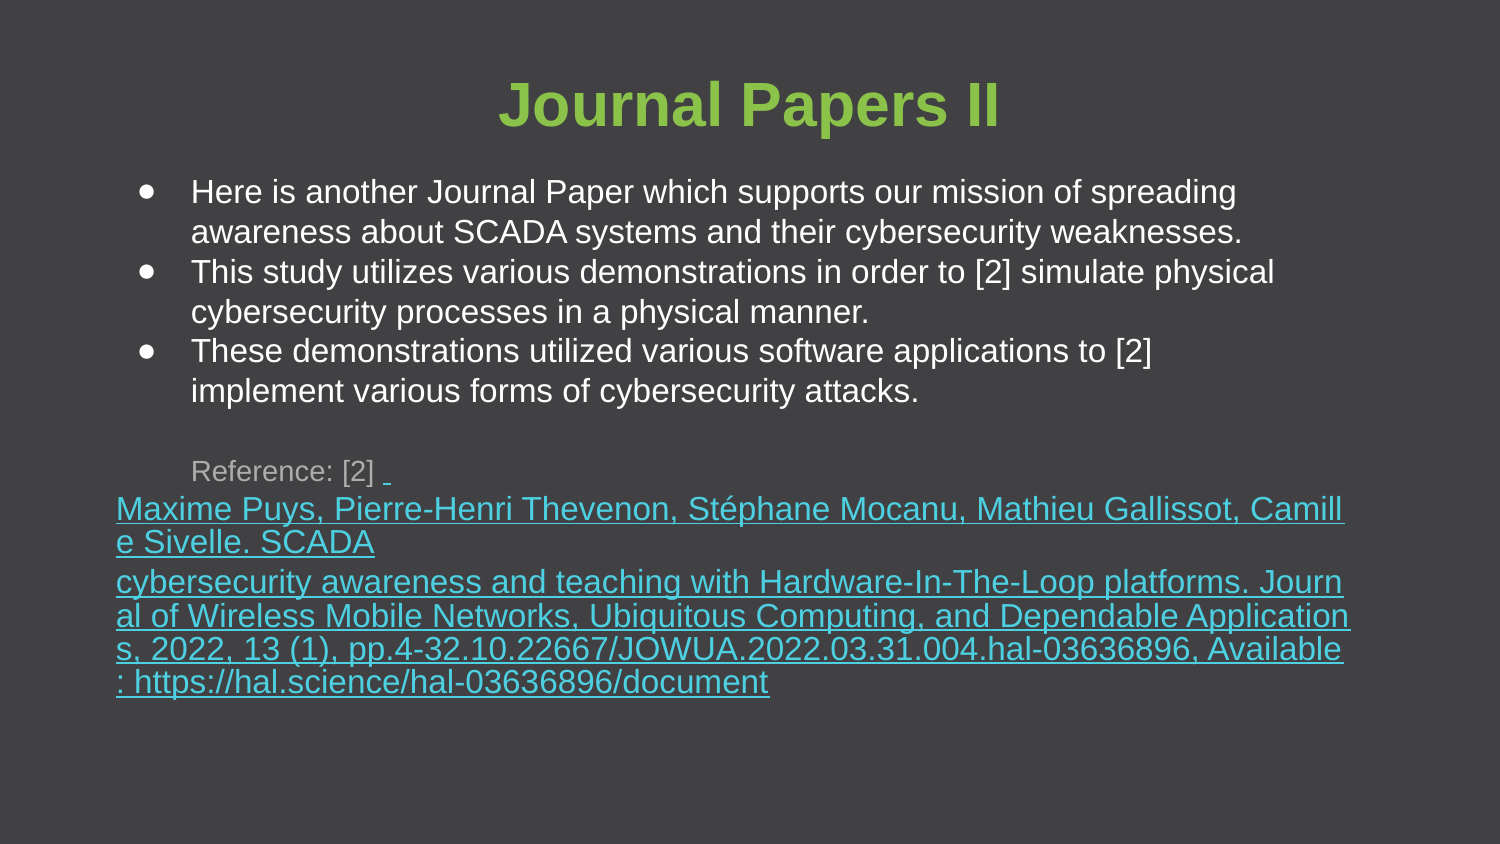

Journal Papers II
Here is another Journal Paper which supports our mission of spreading awareness about SCADA systems and their cybersecurity weaknesses.
This study utilizes various demonstrations in order to [2] simulate physical cybersecurity processes in a physical manner.
These demonstrations utilized various software applications to [2] implement various forms of cybersecurity attacks.

Reference: [2]  Maxime Puys, Pierre-Henri Thevenon, Stéphane Mocanu, Mathieu Gallissot, Camille Sivelle. SCADA
cybersecurity awareness and teaching with Hardware-In-The-Loop platforms. Journal of Wireless Mobile Networks, Ubiquitous Computing, and Dependable Applications, 2022, 13 (1), pp.4-32.10.22667/JOWUA.2022.03.31.004.hal-03636896, Available: https://hal.science/hal-03636896/document